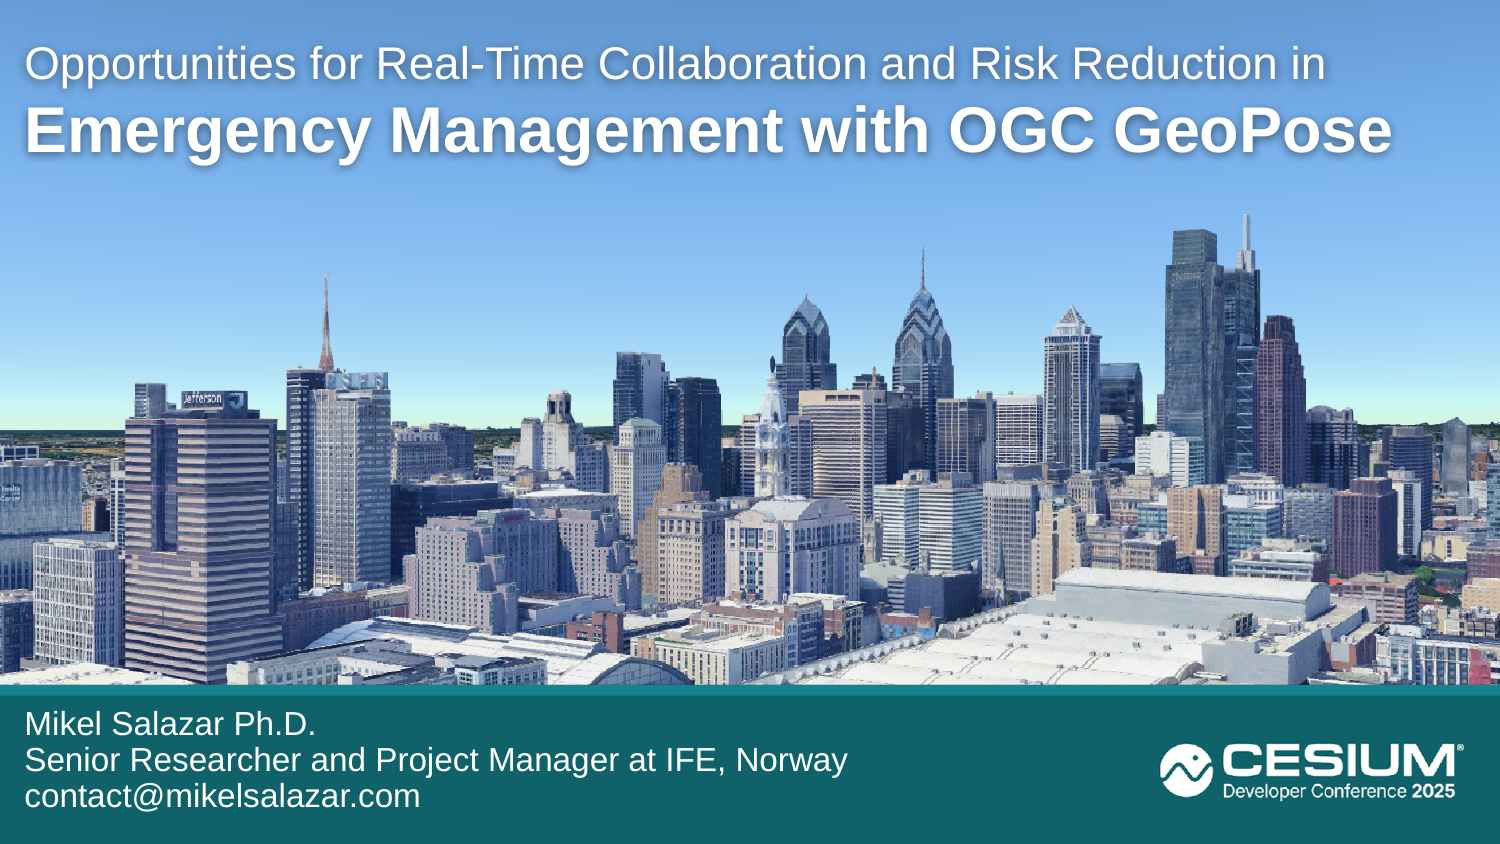

# Opportunities for Real-Time Collaboration and Risk Reduction in Emergency Management with OGC GeoPose
Mikel Salazar Ph.D.
Senior Researcher and Project Manager at IFE, Norway
contact@mikelsalazar.com